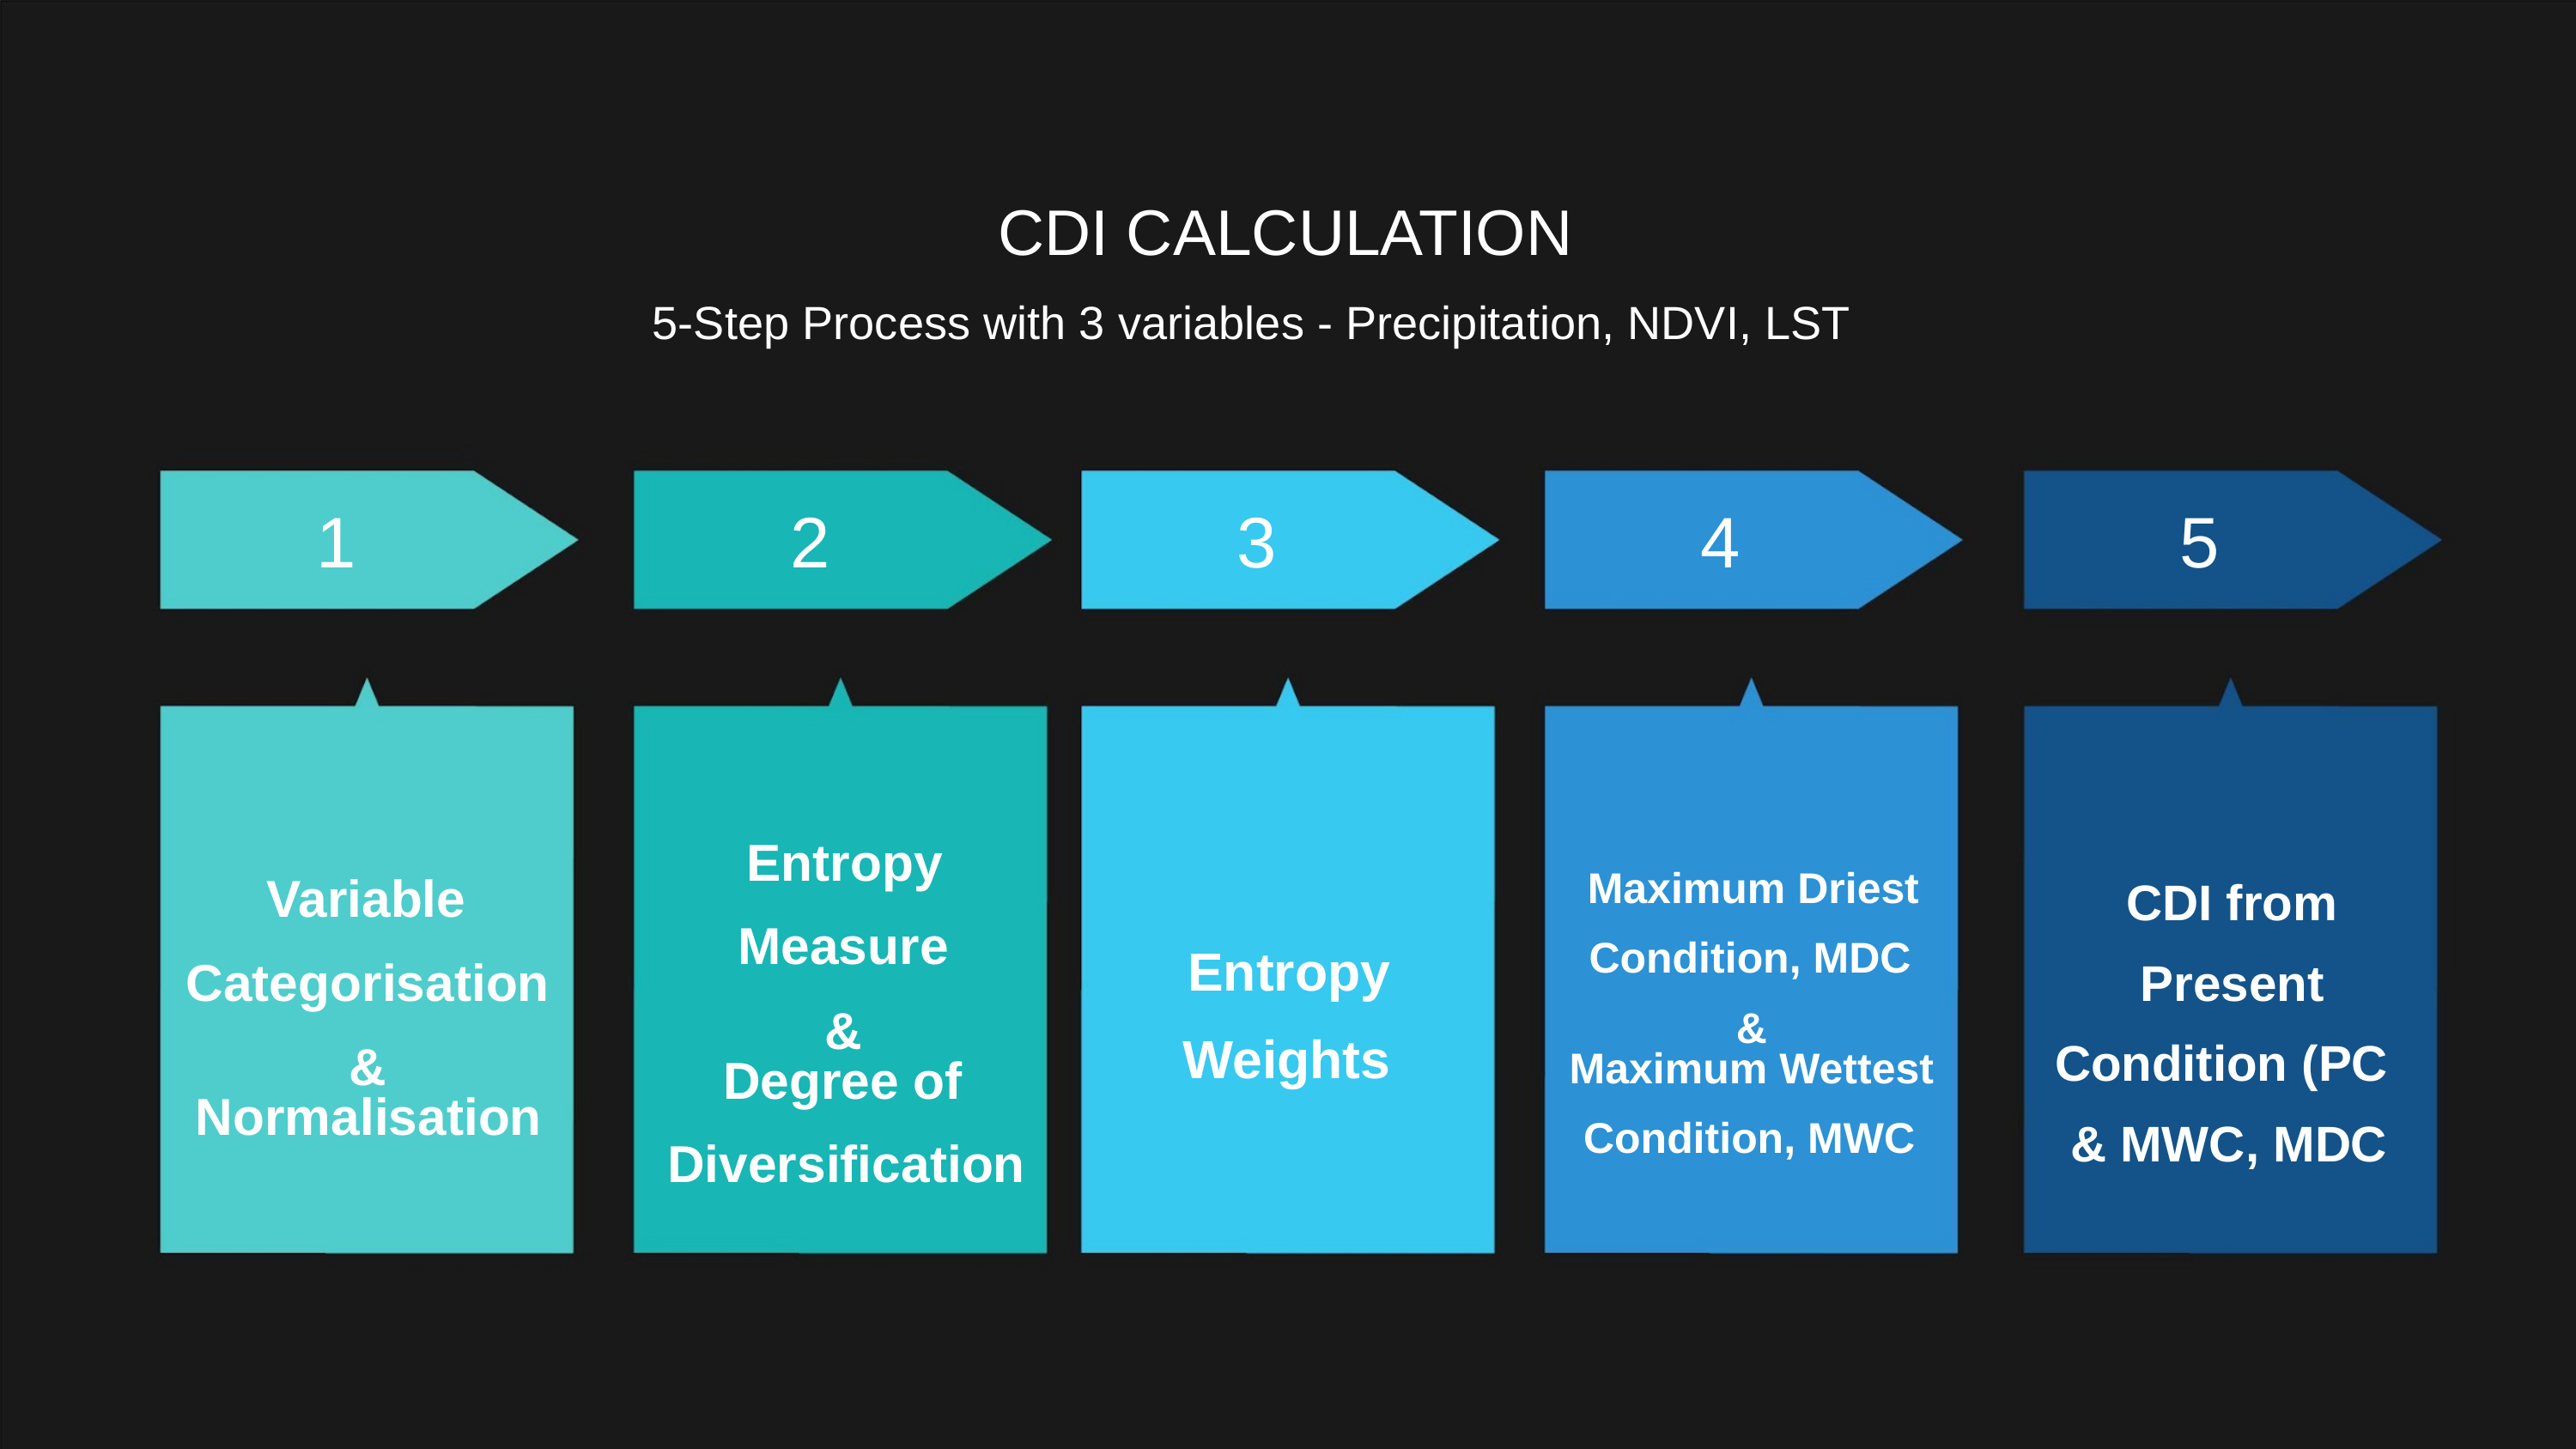

CDI CALCULATION
5-Step Process with 3 variables - Precipitation, NDVI, LST
1
2
3
4
5
Entropy
Measure
&
Maximum Driest
Condition, MDC
&
Variable
Categorisation
&
CDI from
Present
Condition (PC
& MWC, MDC
Entropy
Weights
Maximum Wettest
Condition, MWC
Degree of
Diversification
Normalisation